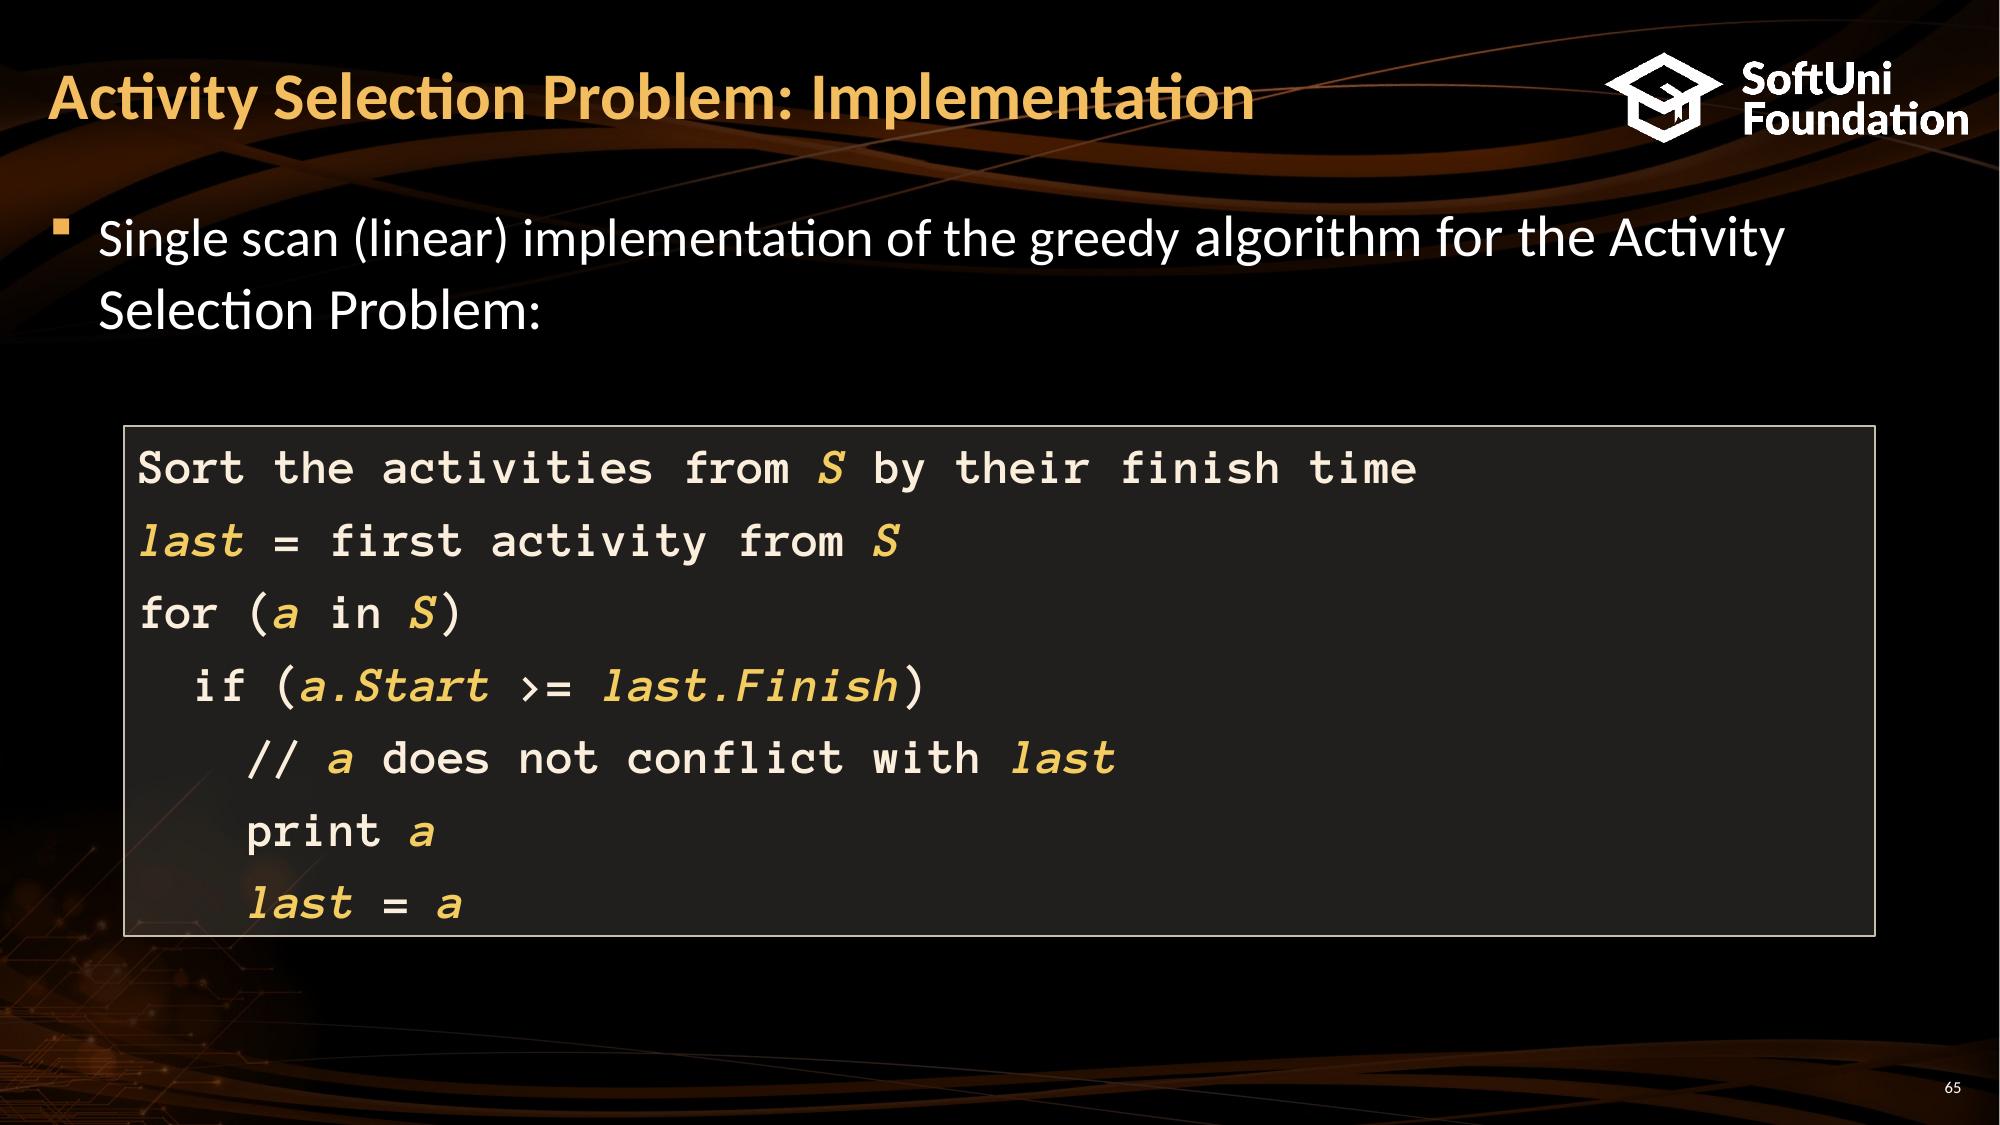

Activity Selection Problem: Implementation
Single scan (linear) implementation of the greedy algorithm for the Activity Selection Problem:
Sort the activities from S by their finish time
last = first activity from S
for (a in S)
  if (a.Start >= last.Finish)
    // a does not conflict with last
    print a
    last = a
65